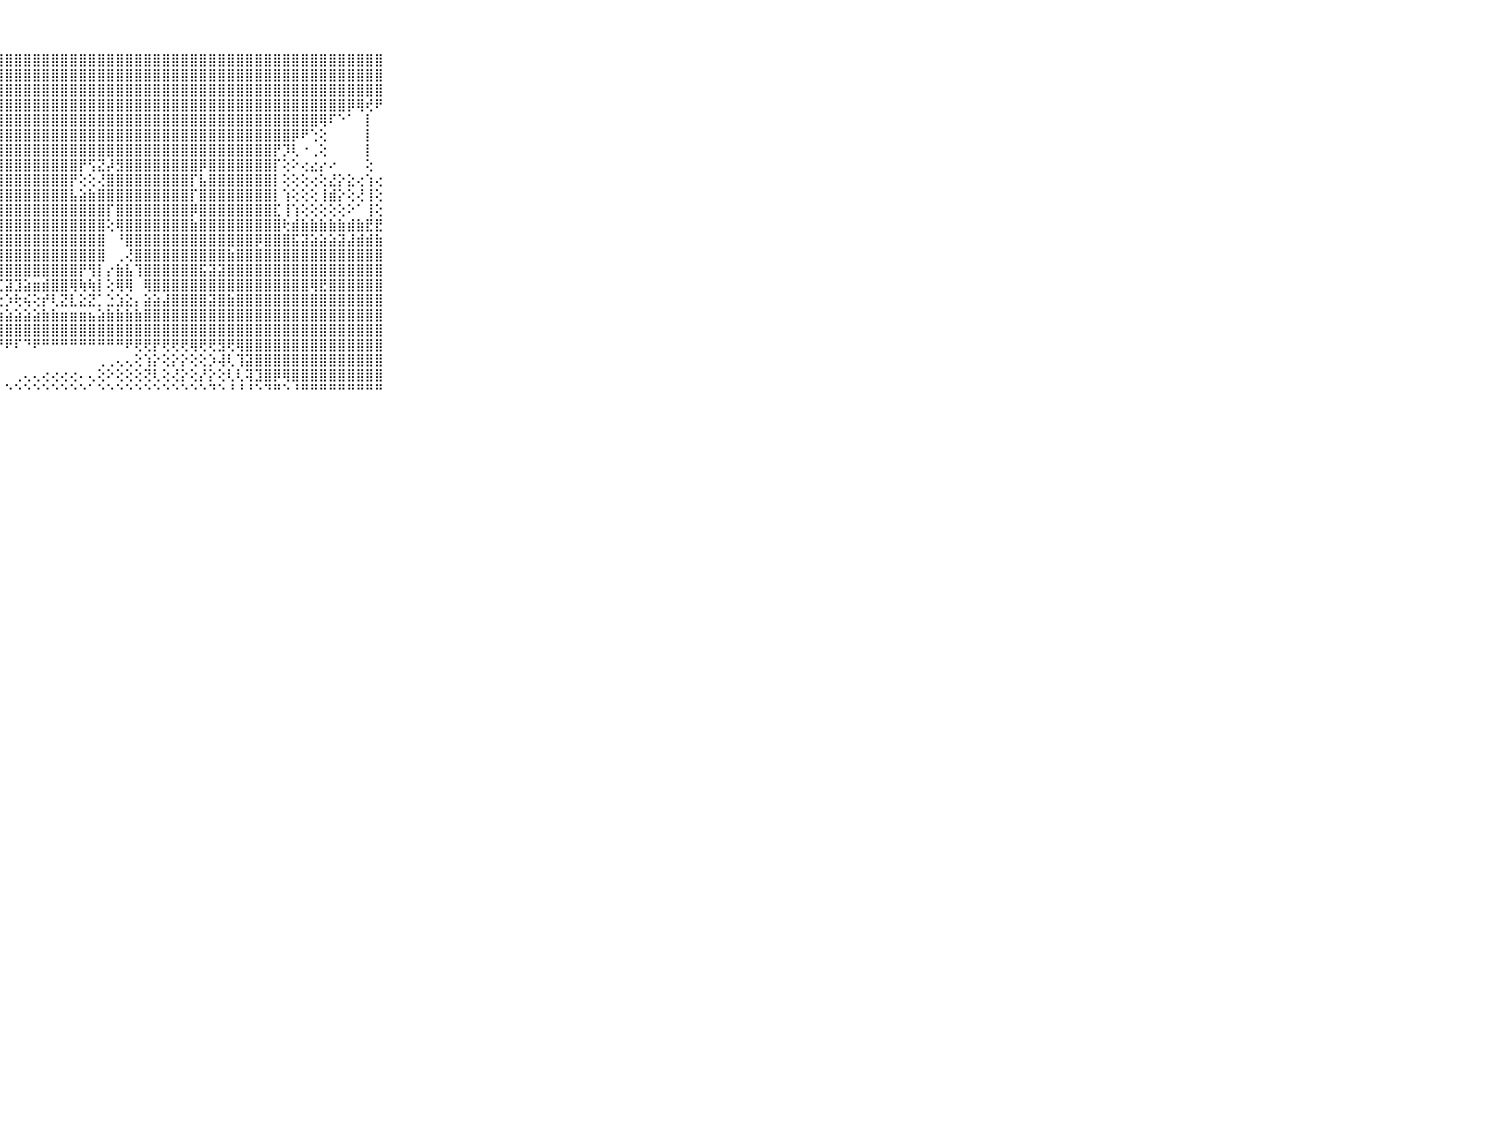

⠀⠀⠀⠀⠀⠀⠀⠀⠀⠀⠀⣾⣿⣿⣿⣿⣿⣿⣿⣿⣿⣿⣿⣿⣿⣿⣿⣿⣿⣿⣿⣿⣿⣿⣿⣿⣿⣿⣿⣿⣿⣿⣿⣿⣿⣿⣿⣿⣿⣿⣿⣿⣿⣿⣿⣿⣿⣿⣿⣿⣿⣿⣿⣿⣿⣿⣿⣿⣿⠀⠀⠀⠀⠀⠀⠀⠀⠀⠀⠀⠀
⠀⠀⠀⠀⠀⠀⠀⠀⠀⠀⠀⣿⣾⣿⣿⣿⣿⣿⣿⣿⣿⣿⣿⣿⣿⣿⣿⣿⣿⣿⣿⣿⣿⣿⣿⣿⣿⣿⣿⣿⣿⣿⣿⣿⣿⣿⣿⣿⣿⣿⣿⣿⣿⣿⣿⣿⣿⣿⣿⣿⣿⣿⣿⣿⣿⣿⣿⣿⣿⠀⠀⠀⠀⠀⠀⠀⠀⠀⠀⠀⠀
⠀⠀⠀⠀⠀⠀⠀⠀⠀⠀⠀⣿⣿⣿⣿⣿⣿⣿⣿⣿⣿⣿⣿⣿⣿⣿⣿⣿⣿⣿⣿⣿⣿⣿⣿⣿⣿⣿⣿⣿⣿⣿⣿⣿⣿⣿⣿⣿⣿⣿⣿⣿⣿⣿⣿⣿⣿⣿⣿⣿⣿⣿⣿⣿⣿⣿⣿⣿⣿⠀⠀⠀⠀⠀⠀⠀⠀⠀⠀⠀⠀
⠀⠀⠀⠀⠀⠀⠀⠀⠀⠀⠀⣽⣿⣿⣿⣿⣿⣿⣿⣿⣿⣿⣿⣿⣿⣿⣿⣿⣿⣿⣿⣿⣿⣿⣿⣿⣿⣿⣿⣿⣿⣿⣿⣿⣿⣿⣿⣿⣿⣿⣿⣿⣿⣿⣿⣿⣿⣿⣿⣿⣿⣿⣿⣿⣿⡿⢿⢞⠟⠀⠀⠀⠀⠀⠀⠀⠀⠀⠀⠀⠀
⠀⠀⠀⠀⠀⠀⠀⠀⠀⠀⠀⣿⣿⣿⣿⣿⣿⣿⣿⣿⣿⣿⣿⣿⣿⣿⣿⣿⣿⣿⣿⣿⣿⣿⣿⣿⣿⣿⣿⣿⣿⣿⣿⣿⣿⣿⣿⣿⣿⣿⣿⣿⣿⣿⣿⣿⣿⣿⣿⣿⣿⣿⢿⠏⠑⠁⠀⡇⠀⠀⠀⠀⠀⠀⠀⠀⠀⠀⠀⠀⠀
⠀⠀⠀⠀⠀⠀⠀⠀⠀⠀⠀⣿⣿⣿⣿⣿⣿⣿⣿⣿⣿⣿⣿⣿⣿⣿⣿⣿⣿⣿⣿⣿⣿⣿⣿⣿⣿⣿⣿⣿⣿⣿⣿⣿⣿⣿⣿⣿⣿⣿⣿⣿⣿⣿⣿⣿⣿⣿⣿⡿⠟⢑⢕⠀⠀⠀⠀⡇⠀⠀⠀⠀⠀⠀⠀⠀⠀⠀⠀⠀⠀
⠀⠀⠀⠀⠀⠀⠀⠀⠀⠀⠀⣿⣿⣿⣿⣿⣿⡿⡿⣟⣟⡟⢟⢿⣿⣿⣿⣿⣿⣿⣿⣿⣿⣿⣿⣿⣿⣿⣿⣿⣿⣿⣿⣿⣿⣿⣿⣿⣿⣿⣿⣿⣿⣿⣿⣿⣿⡟⡹⢇⠐⢀⢕⠀⠀⠀⠀⡇⠀⠀⠀⠀⠀⠀⠀⠀⠀⠀⠀⠀⠀
⠀⠀⠀⠀⠀⠀⠀⠀⠀⠀⠀⣿⣿⣿⣿⡟⢝⢕⢕⢕⢕⢹⢳⣽⡸⢻⣿⣿⣿⣿⣿⣿⣿⣿⣿⣿⡟⢫⣝⡼⣻⣿⣿⣿⣿⣿⣿⣿⣿⡿⣿⣿⣿⣿⣿⣿⣿⡏⢕⠕⢔⣔⡔⠔⠀⠀⠀⢕⠀⠀⠀⠀⠀⠀⠀⠀⠀⠀⠀⠀⠀
⠀⠀⠀⠀⠀⠀⠀⠀⠀⠀⠀⣿⣿⣿⣿⣧⣵⣼⣕⣵⣕⡕⢕⢝⣿⣧⣽⣿⣿⣿⣿⣿⣿⣿⣿⡟⢕⢕⢜⣿⣿⣿⣿⣿⣿⣿⣿⣿⡏⣧⣿⣿⣿⣿⣿⣿⣿⡇⢕⢕⢕⢔⢕⣜⡕⣕⢔⢱⢔⠀⠀⠀⠀⠀⠀⠀⠀⠀⠀⠀⠀
⠀⠀⠀⠀⠀⠀⠀⠀⠀⠀⠀⣿⣿⣿⣿⣿⣿⣿⣿⣿⣿⣿⣿⣾⣿⣿⡕⣿⣿⣿⣿⣿⣿⣿⣿⣧⣵⣷⣿⣿⣿⣿⣿⣿⣿⣿⣿⣿⡏⣿⣿⣿⣿⣿⣿⣿⣿⡇⢱⢕⢕⢕⢸⣾⡕⢕⢜⢸⢕⠀⠀⠀⠀⠀⠀⠀⠀⠀⠀⠀⠀
⠀⠀⠀⠀⠀⠀⠀⠀⠀⠀⠀⣿⣿⣿⣿⣿⣿⣿⣿⣿⣿⣿⣿⣿⣿⣿⣜⣿⣿⣿⣿⣿⣿⣿⣿⣿⣿⣿⣿⡏⣿⣿⣿⣿⣿⣿⣿⣿⡿⣿⣿⣿⣿⣿⣿⣿⣿⣏⢸⢱⢕⢕⢕⢕⢕⠕⠁⢸⢕⠀⠀⠀⠀⠀⠀⠀⠀⠀⠀⠀⠀
⠀⠀⠀⠀⠀⠀⠀⠀⠀⠀⠀⣿⣿⣿⣿⣿⣿⣿⣿⣿⣿⣿⣿⣿⣿⣿⡟⣿⣿⣿⣿⣿⣿⣿⣿⣿⣿⣿⣿⢕⢿⣿⣿⣿⣿⣿⣿⣿⣷⣿⣿⣿⣿⣿⣿⣿⣿⣿⢗⣾⣷⣷⣷⣷⣷⣾⣷⣟⣟⠀⠀⠀⠀⠀⠀⠀⠀⠀⠀⠀⠀
⠀⠀⠀⠀⠀⠀⠀⠀⠀⠀⠀⣿⣿⣿⣿⣿⣿⣿⣿⣿⣿⣿⣿⣿⣿⣿⡇⣿⣿⣿⣿⣿⣿⣿⣿⣿⣿⣿⣿⠀⠘⣿⣿⣿⣿⣿⣿⣿⣿⣿⣿⣿⣿⣿⣿⡿⣿⣿⣿⣯⣽⣵⣵⣵⣽⣼⣾⣾⣷⠀⠀⠀⠀⠀⠀⠀⠀⠀⠀⠀⠀
⠀⠀⠀⠀⠀⠀⠀⠀⠀⠀⠀⣿⣿⣿⣿⣿⣿⣿⣿⣿⣿⣿⣿⣿⣿⣿⡇⣿⣿⣿⣿⣿⣿⣿⣿⣿⣿⣿⣿⠀⢀⢜⣿⣿⣿⣿⣿⣿⣿⣿⣿⣿⣷⣿⣿⣿⣿⣿⣿⣿⣿⣿⣿⣿⣿⣿⣿⣿⣿⠀⠀⠀⠀⠀⠀⠀⠀⠀⠀⠀⠀
⠀⠀⠀⠀⠀⠀⠀⠀⠀⠀⠀⣿⣿⣿⣿⣿⣿⣿⣿⣿⣿⣿⣿⣿⣿⣿⢏⢻⣿⣿⣿⣿⣿⣿⣿⣿⡟⢻⡇⡔⣷⣧⢹⣿⣿⣿⣿⣿⣿⣯⣽⣽⣿⣿⣿⣿⣿⣿⣿⣿⣿⣿⣿⣿⣿⣿⣿⣿⣿⠀⠀⠀⠀⠀⠀⠀⠀⠀⠀⠀⠀
⠀⠀⠀⠀⠀⠀⠀⠀⠀⠀⠀⣿⣿⣿⣿⣿⣿⣿⣿⣿⣿⣿⢿⢿⣾⣟⡟⢏⣽⣹⣵⣶⣾⣿⣿⢿⢷⢷⡇⢕⢿⢿⠀⢿⣿⣿⣿⣿⣿⣿⣿⣿⣿⣿⣿⣿⣿⣿⣿⣿⣿⢿⣟⣿⣿⣿⣿⣿⣿⠀⠀⠀⠀⠀⠀⠀⠀⠀⠀⠀⠀
⠀⠀⠀⠀⠀⠀⠀⠀⠀⠀⠀⢿⢿⢟⢟⢟⣏⣝⣝⣕⣷⣾⣿⣿⣿⣿⡿⢕⡱⢗⢮⢕⡞⢇⣝⣇⣕⣝⡁⣑⣱⣕⡄⣵⣵⣼⣿⣿⣿⣿⣽⣿⣷⣿⣿⣿⣿⣿⣿⣿⣿⣿⣿⣿⣿⣿⣿⣿⣿⠀⠀⠀⠀⠀⠀⠀⠀⠀⠀⠀⠀
⠀⠀⠀⠀⠀⠀⠀⠀⠀⠀⠀⣕⣵⣵⣵⣧⣾⣿⣯⣿⣯⣽⣽⣽⣽⣿⣵⣵⣵⣵⣵⣵⣷⣷⣶⣶⣶⣦⣵⣷⣷⣷⣷⣿⣿⣿⣿⣿⣿⣿⣿⣿⣿⣿⣿⣿⣿⣿⣿⣿⣿⣿⣿⣿⣿⣿⣿⣿⣿⠀⠀⠀⠀⠀⠀⠀⠀⠀⠀⠀⠀
⠀⠀⠀⠀⠀⠀⠀⠀⠀⠀⠀⢻⣿⢿⣿⣿⣿⣿⣿⣿⣿⣿⣿⣿⣿⣿⣿⣿⣿⣿⣿⣿⣿⣿⣿⣿⣿⣿⣿⣿⣿⣿⣿⣿⣿⣿⣿⣿⣿⣿⣿⣿⣿⣿⣿⣿⣿⣿⣿⣿⣿⣿⣿⣿⣿⣿⣿⣿⣿⠀⠀⠀⠀⠀⠀⠀⠀⠀⠀⠀⠀
⠀⠀⠀⠀⠀⠀⠀⠀⠀⠀⠀⠑⠑⠑⠑⠙⢝⢝⢝⢏⢝⠝⠟⠟⢏⢟⢟⠙⠟⠏⠙⠟⠛⠛⠛⠛⠛⠛⠛⠛⠛⠟⢟⢟⡟⢟⢟⢟⢿⢟⢟⣻⢟⢿⣿⣿⣿⣿⣿⣿⣿⣿⣿⣿⣿⣿⣿⣿⣿⠀⠀⠀⠀⠀⠀⠀⠀⠀⠀⠀⠀
⠀⠀⠀⠀⠀⠀⠀⠀⠀⠀⠀⠀⠀⠀⠀⠀⠁⠁⠀⠀⠁⠀⠀⠀⠄⢕⢕⠀⠀⠀⠀⠀⠀⠀⠀⠀⠀⠀⢀⢀⢄⢄⢕⢱⡕⢕⡕⡕⢕⢕⡱⢼⢇⢹⣽⣿⣿⣿⣿⣿⣿⣿⣿⣿⣿⣿⣿⣿⣿⠀⠀⠀⠀⠀⠀⠀⠀⠀⠀⠀⠀
⠀⠀⠀⠀⠀⠀⠀⠀⠀⠀⠀⠀⠀⠀⠀⠀⠀⠀⠀⠀⠀⠀⠀⠀⠀⠀⠀⠀⠀⢀⢄⢄⢔⢔⢔⢔⠄⢄⢕⠕⢕⢕⢕⢝⢇⢕⢜⡕⢕⡜⡕⢕⢇⢇⢽⣹⣿⡿⢿⣿⣿⣿⣿⣿⣿⣿⣿⣿⣿⠀⠀⠀⠀⠀⠀⠀⠀⠀⠀⠀⠀
⠀⠀⠀⠀⠀⠀⠀⠀⠀⠀⠀⠀⠀⠀⠀⠀⠀⠀⠀⠀⠀⠀⠀⠀⠀⠐⠐⠀⠑⠑⠑⠑⠑⠑⠑⠑⠑⠁⠑⠑⠑⠑⠑⠑⠑⠑⠑⠑⠑⠑⠙⠑⠘⠘⠘⠑⠙⠛⠑⠘⠛⠛⠛⠛⠛⠛⠛⠛⠛⠀⠀⠀⠀⠀⠀⠀⠀⠀⠀⠀⠀